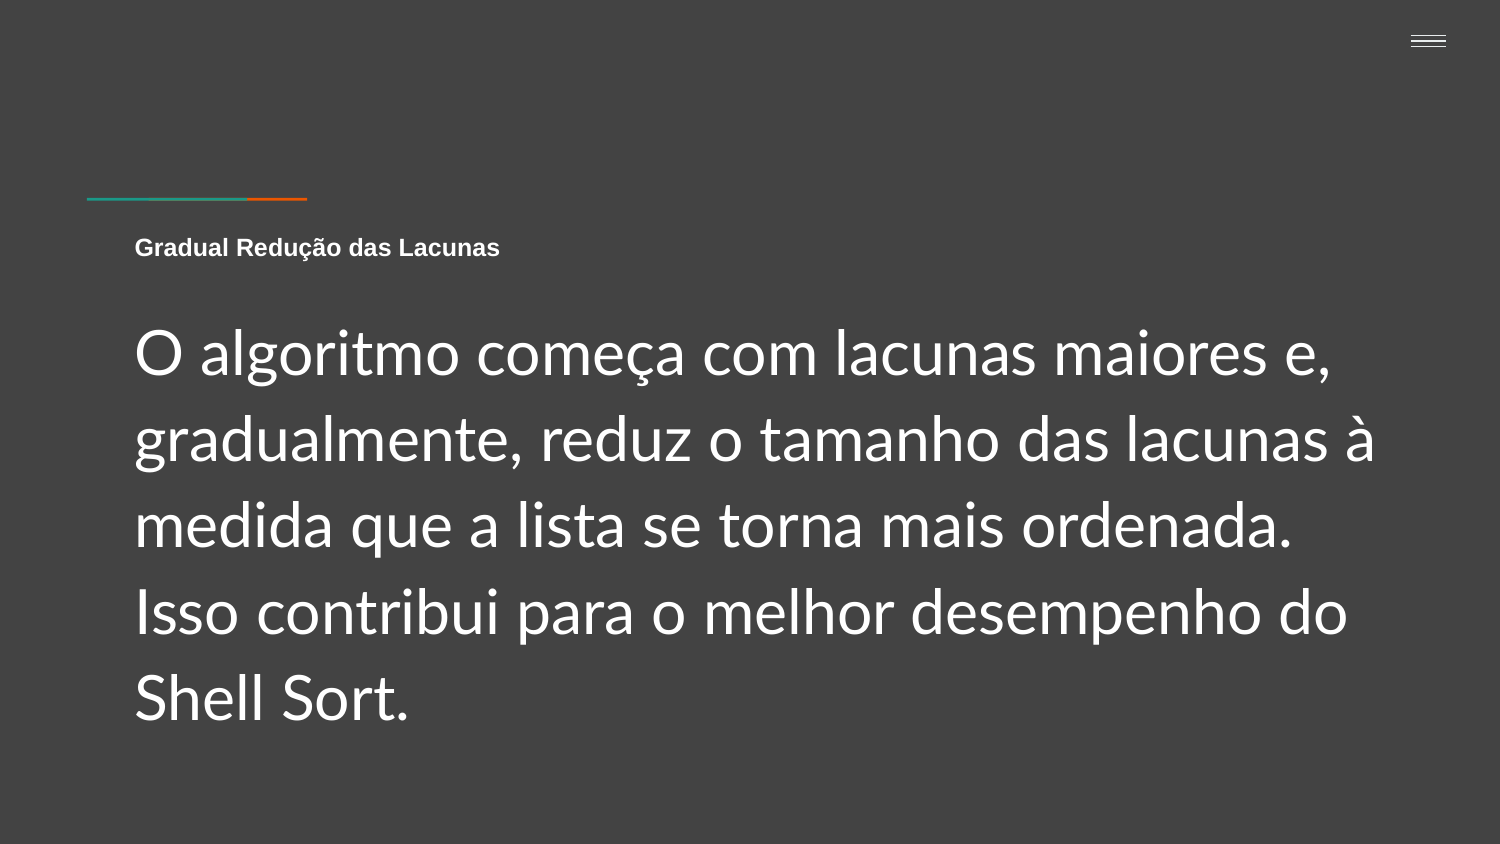

# Gradual Redução das Lacunas
O algoritmo começa com lacunas maiores e, gradualmente, reduz o tamanho das lacunas à medida que a lista se torna mais ordenada. Isso contribui para o melhor desempenho do Shell Sort.